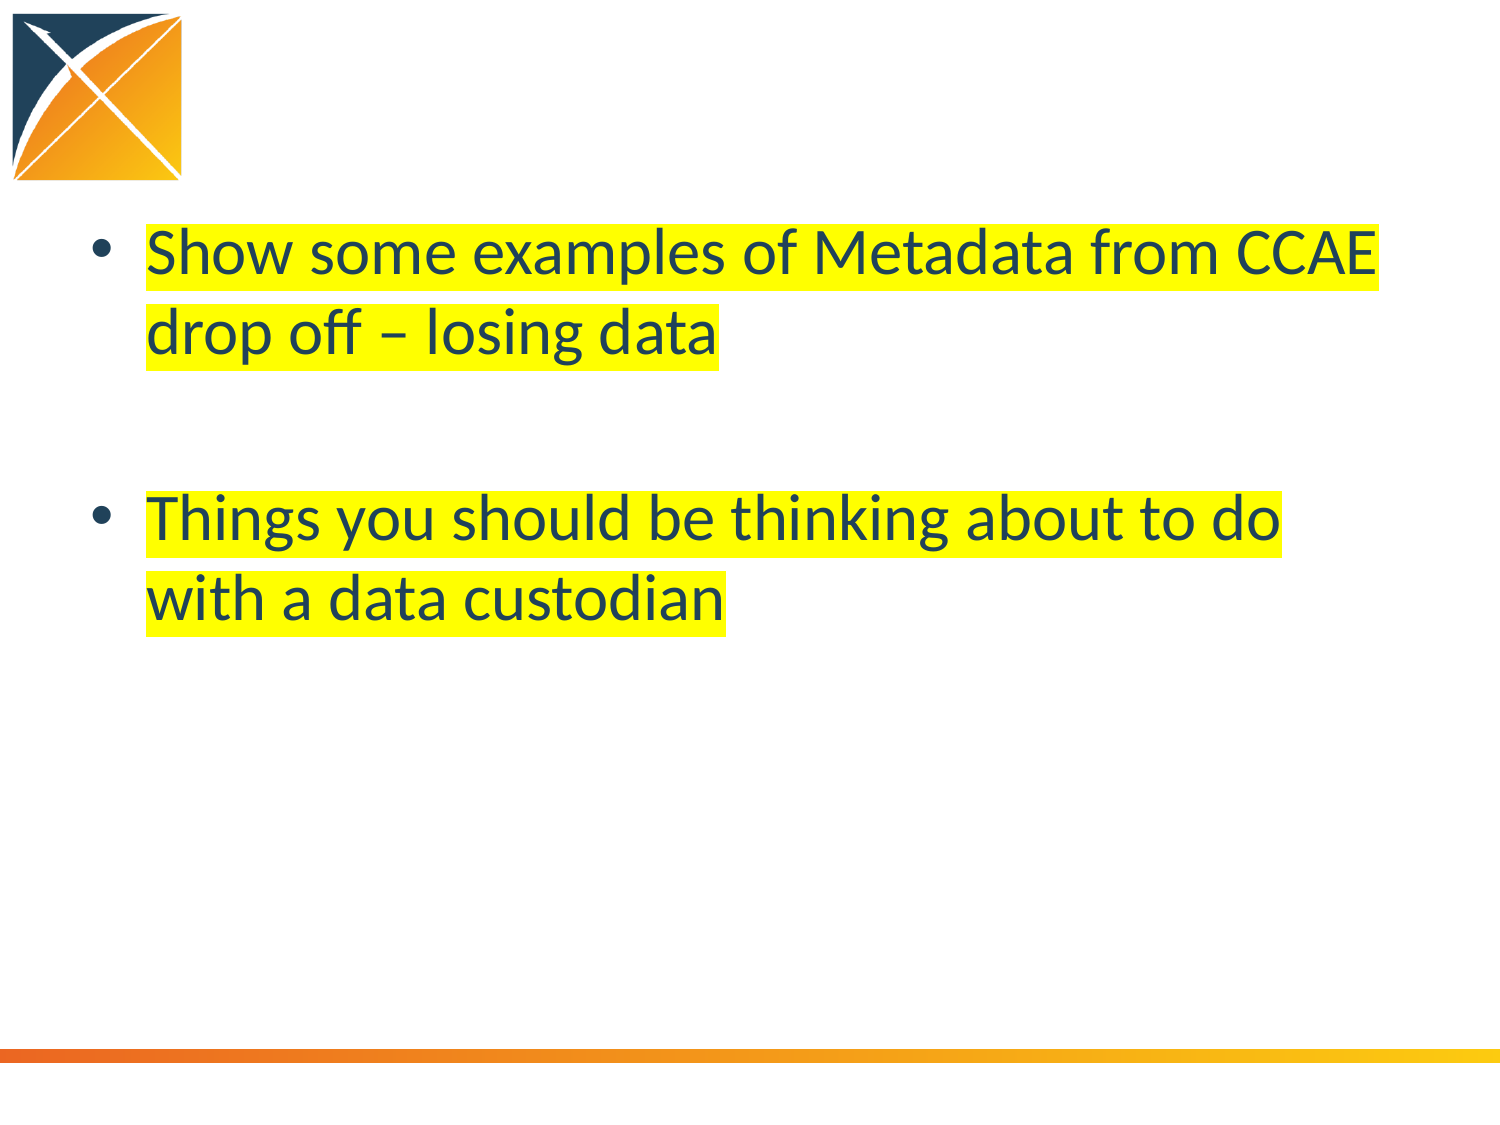

#
Show some examples of Metadata from CCAE drop off – losing data

Things you should be thinking about to do with a data custodian